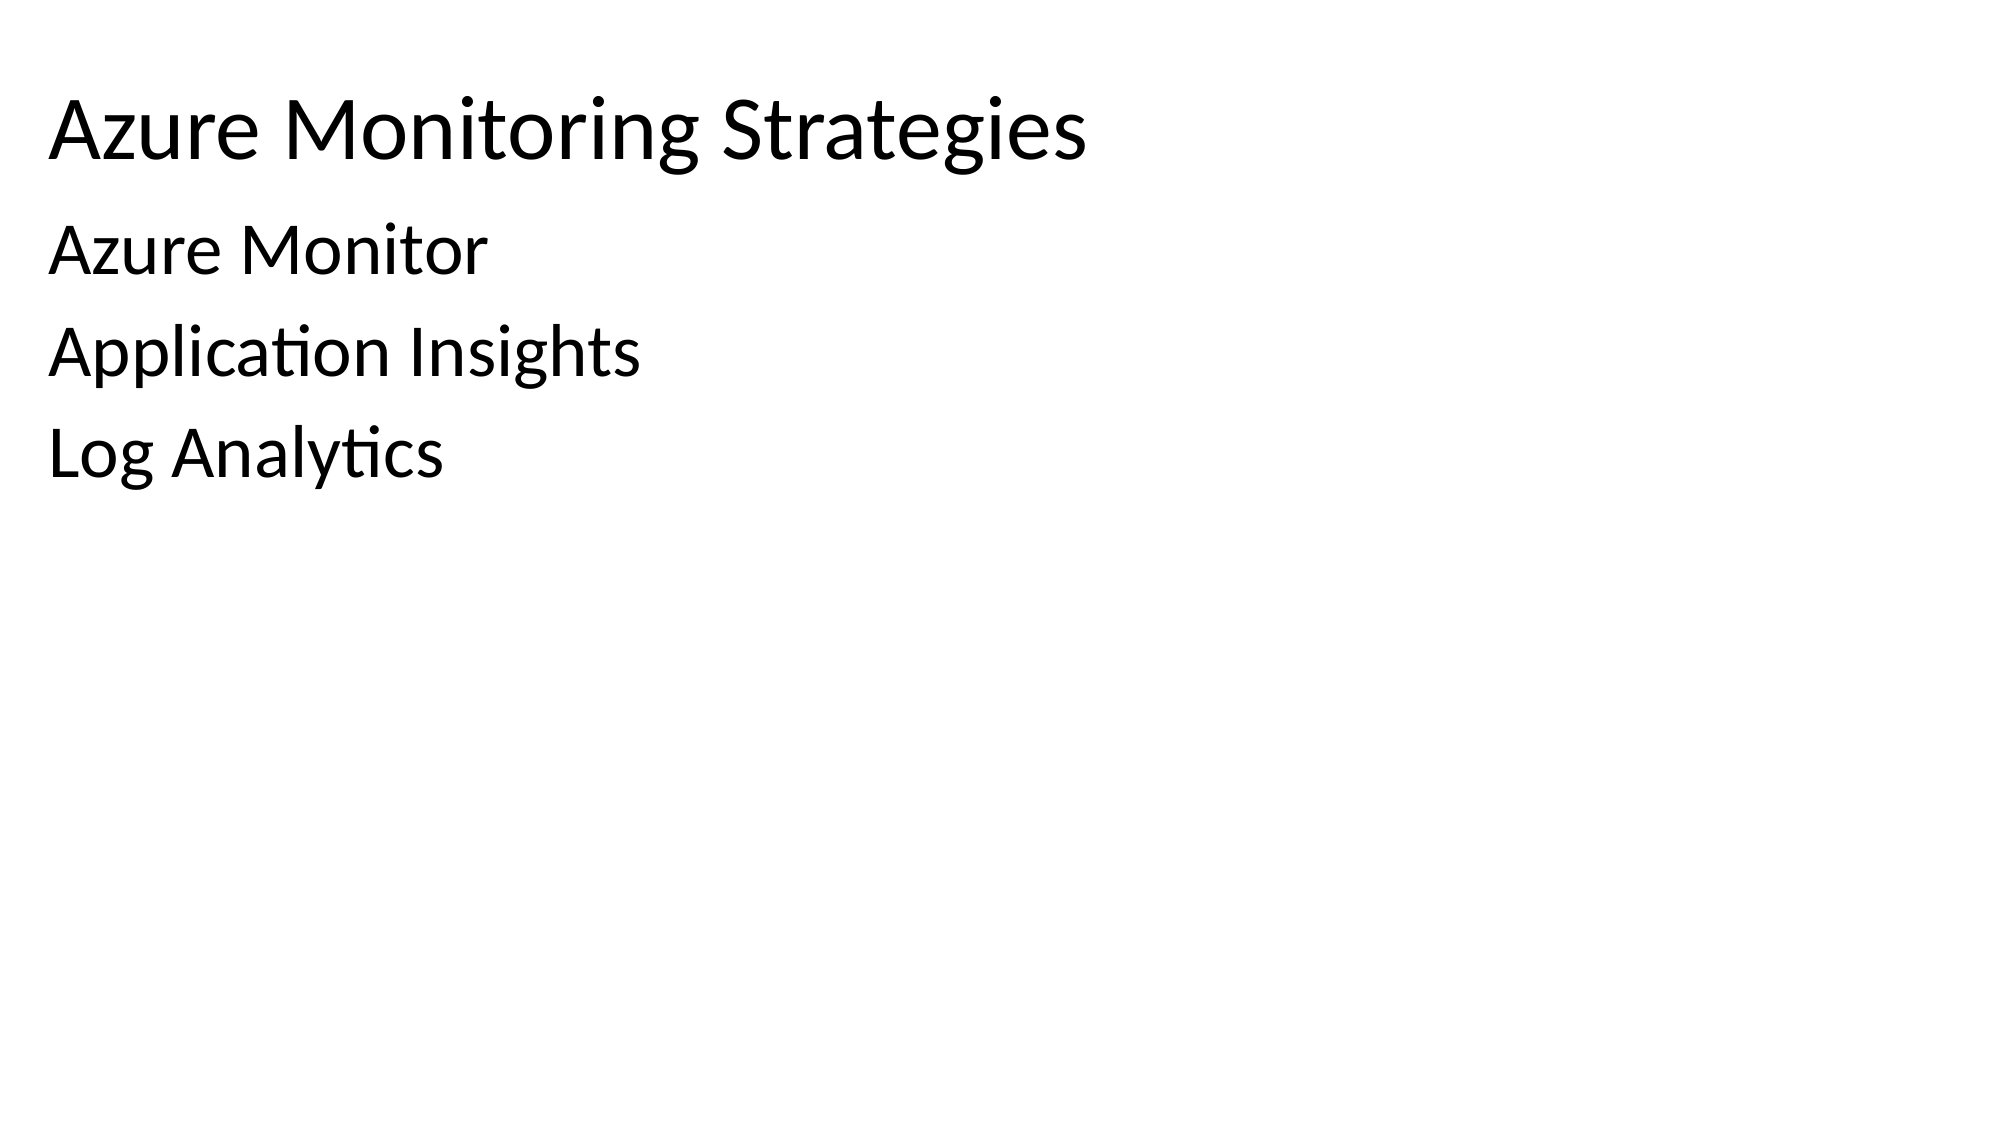

# Azure Monitoring Strategies
Azure Monitor
Application Insights
Log Analytics